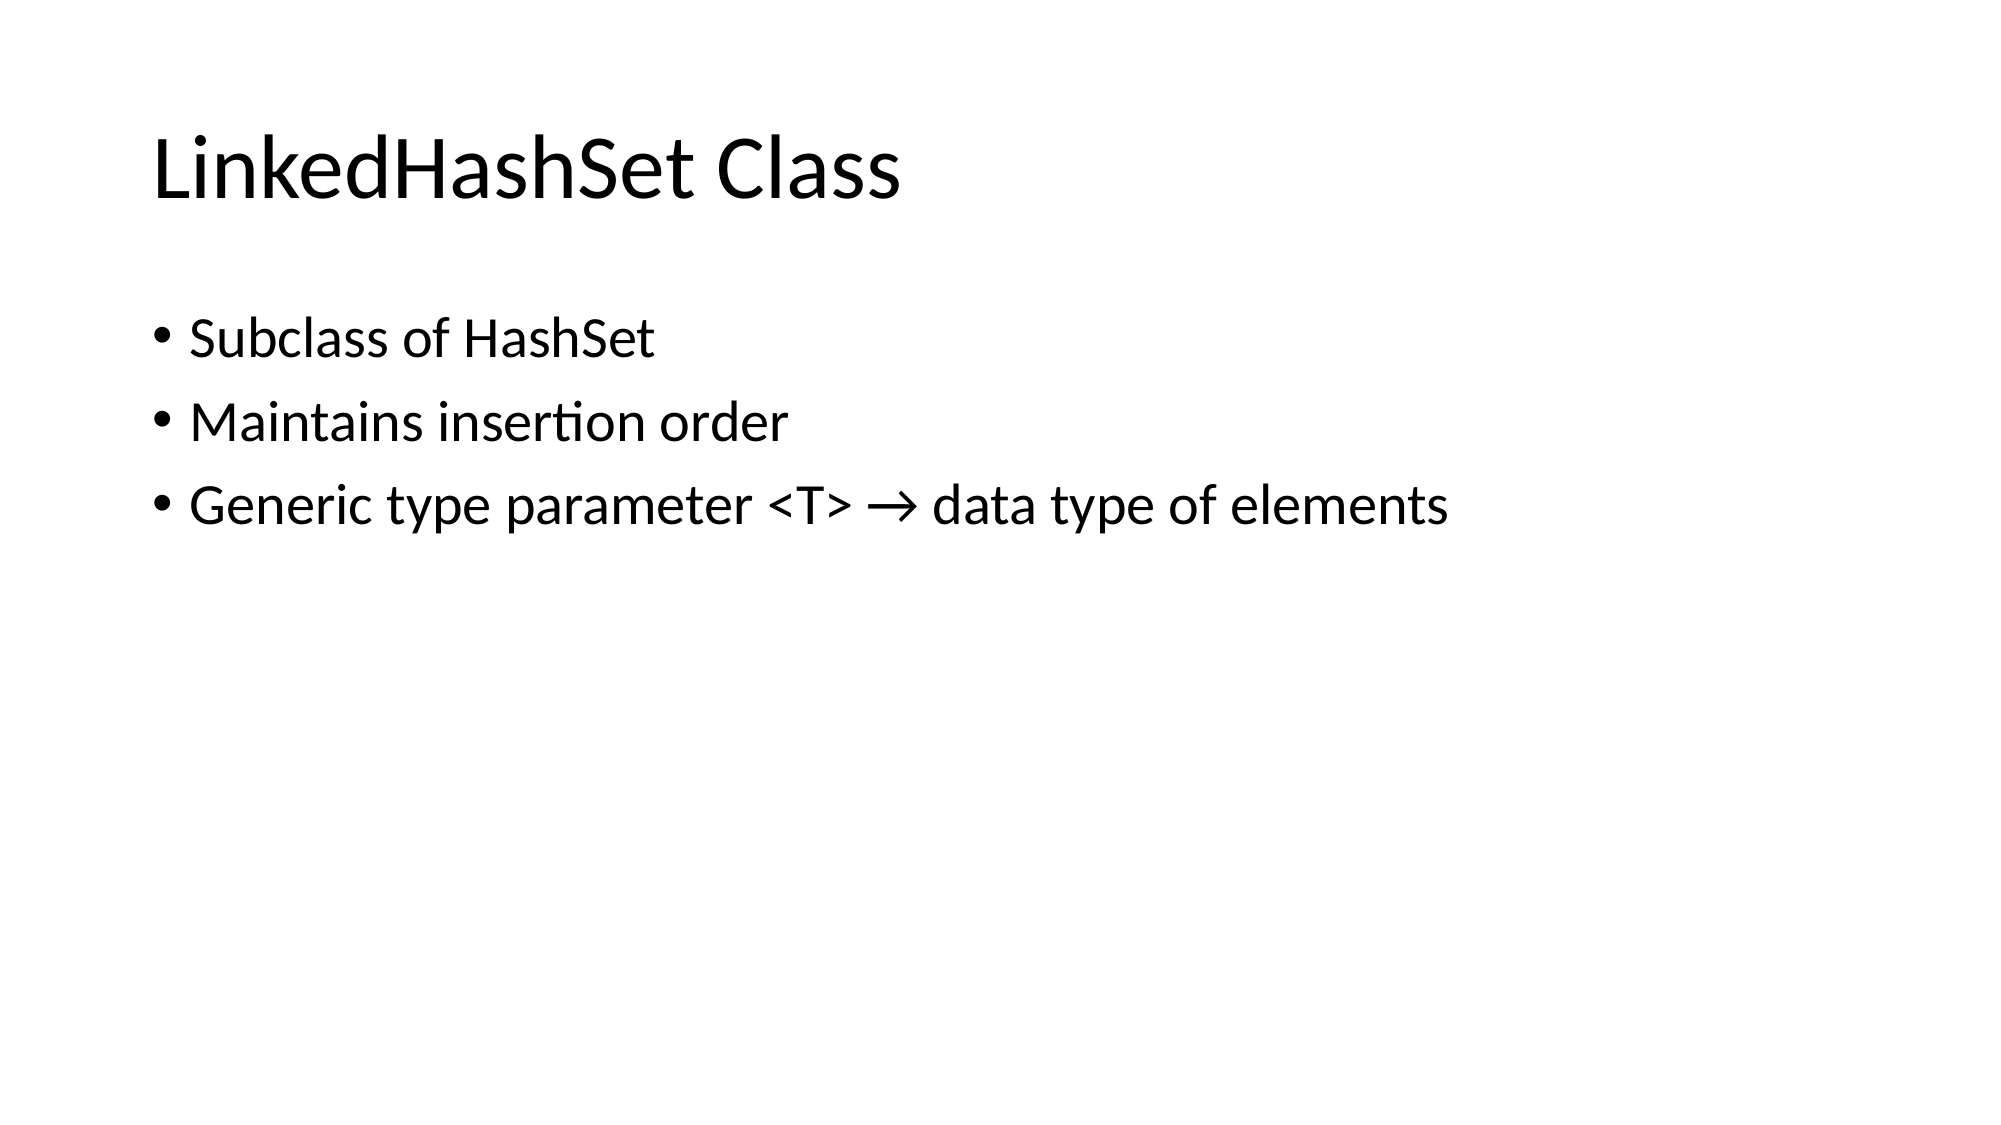

# LinkedHashSet Class
Subclass of HashSet
Maintains insertion order
Generic type parameter <T> → data type of elements